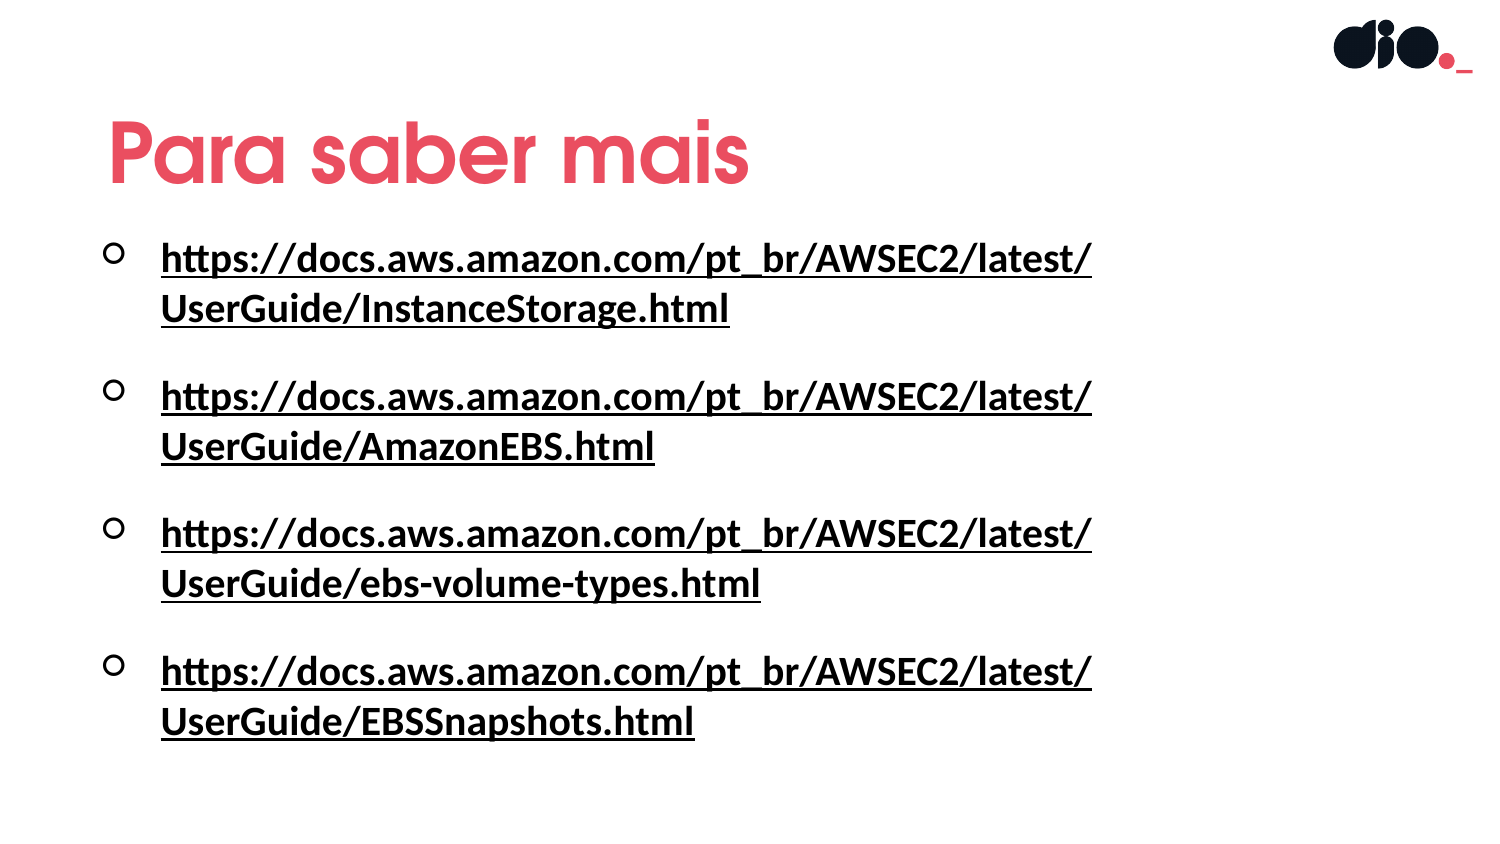

Para saber mais
https://docs.aws.amazon.com/pt_br/AWSEC2/latest/UserGuide/InstanceStorage.html
https://docs.aws.amazon.com/pt_br/AWSEC2/latest/UserGuide/AmazonEBS.html
https://docs.aws.amazon.com/pt_br/AWSEC2/latest/UserGuide/ebs-volume-types.html
https://docs.aws.amazon.com/pt_br/AWSEC2/latest/UserGuide/EBSSnapshots.html